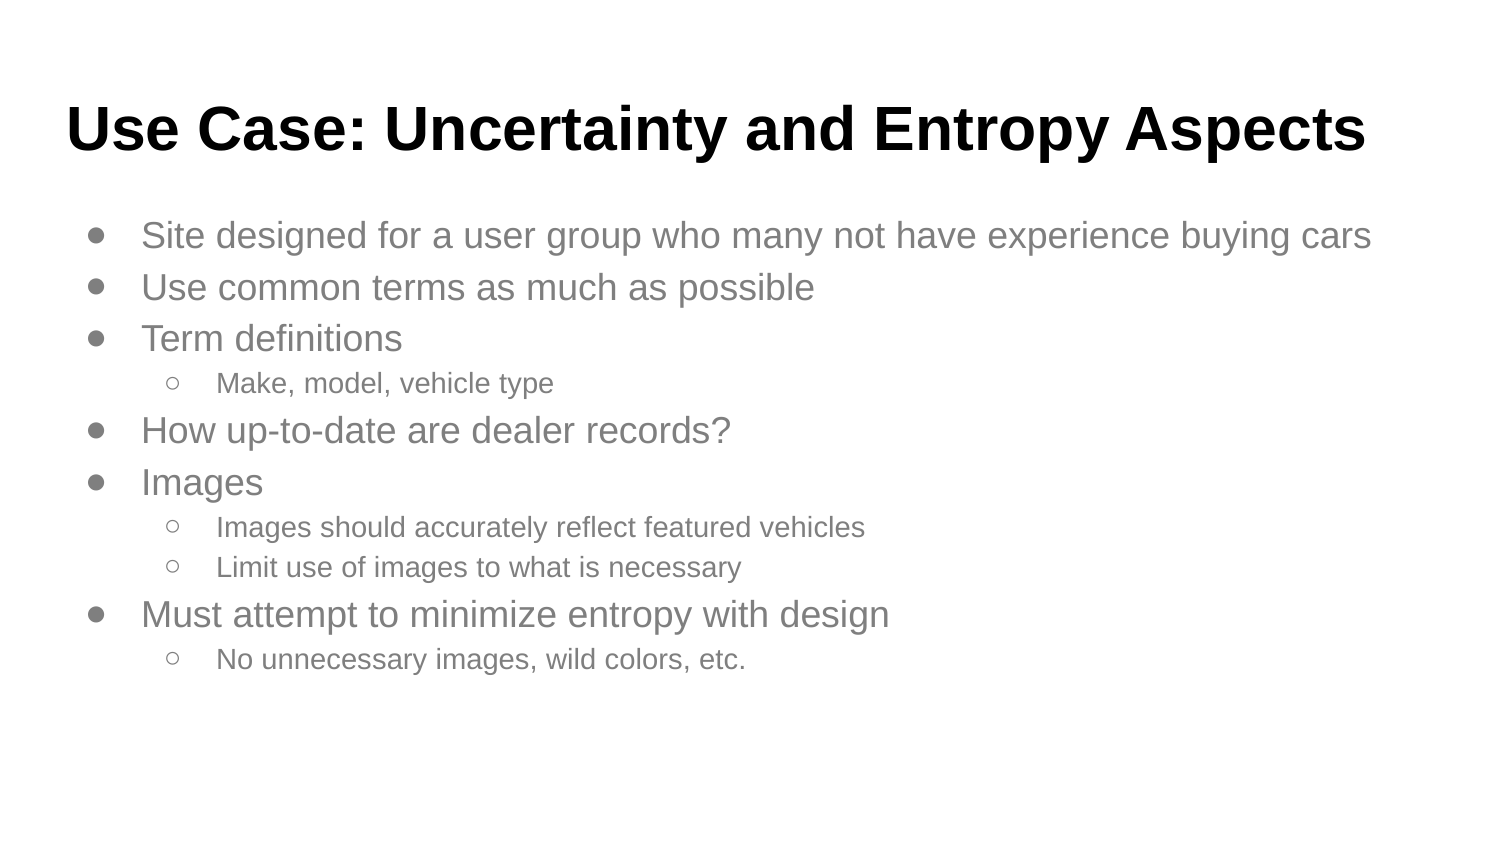

# Use Case: Uncertainty and Entropy Aspects
Site designed for a user group who many not have experience buying cars
Use common terms as much as possible
Term definitions
Make, model, vehicle type
How up-to-date are dealer records?
Images
Images should accurately reflect featured vehicles
Limit use of images to what is necessary
Must attempt to minimize entropy with design
No unnecessary images, wild colors, etc.